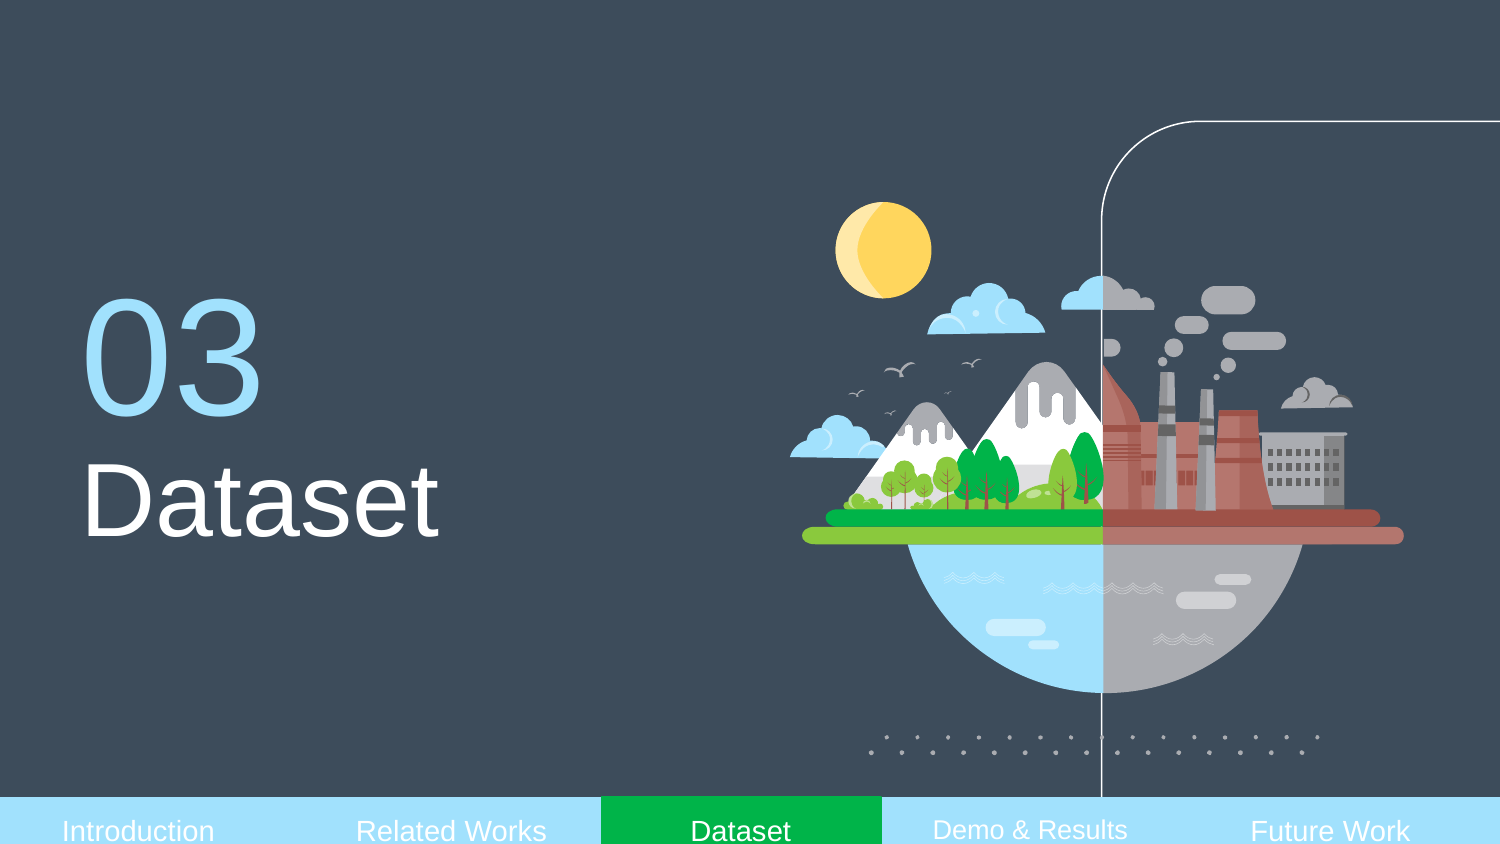

03
# Dataset

Dataset
Demo & Results
Future Work

Introduction
Related Works